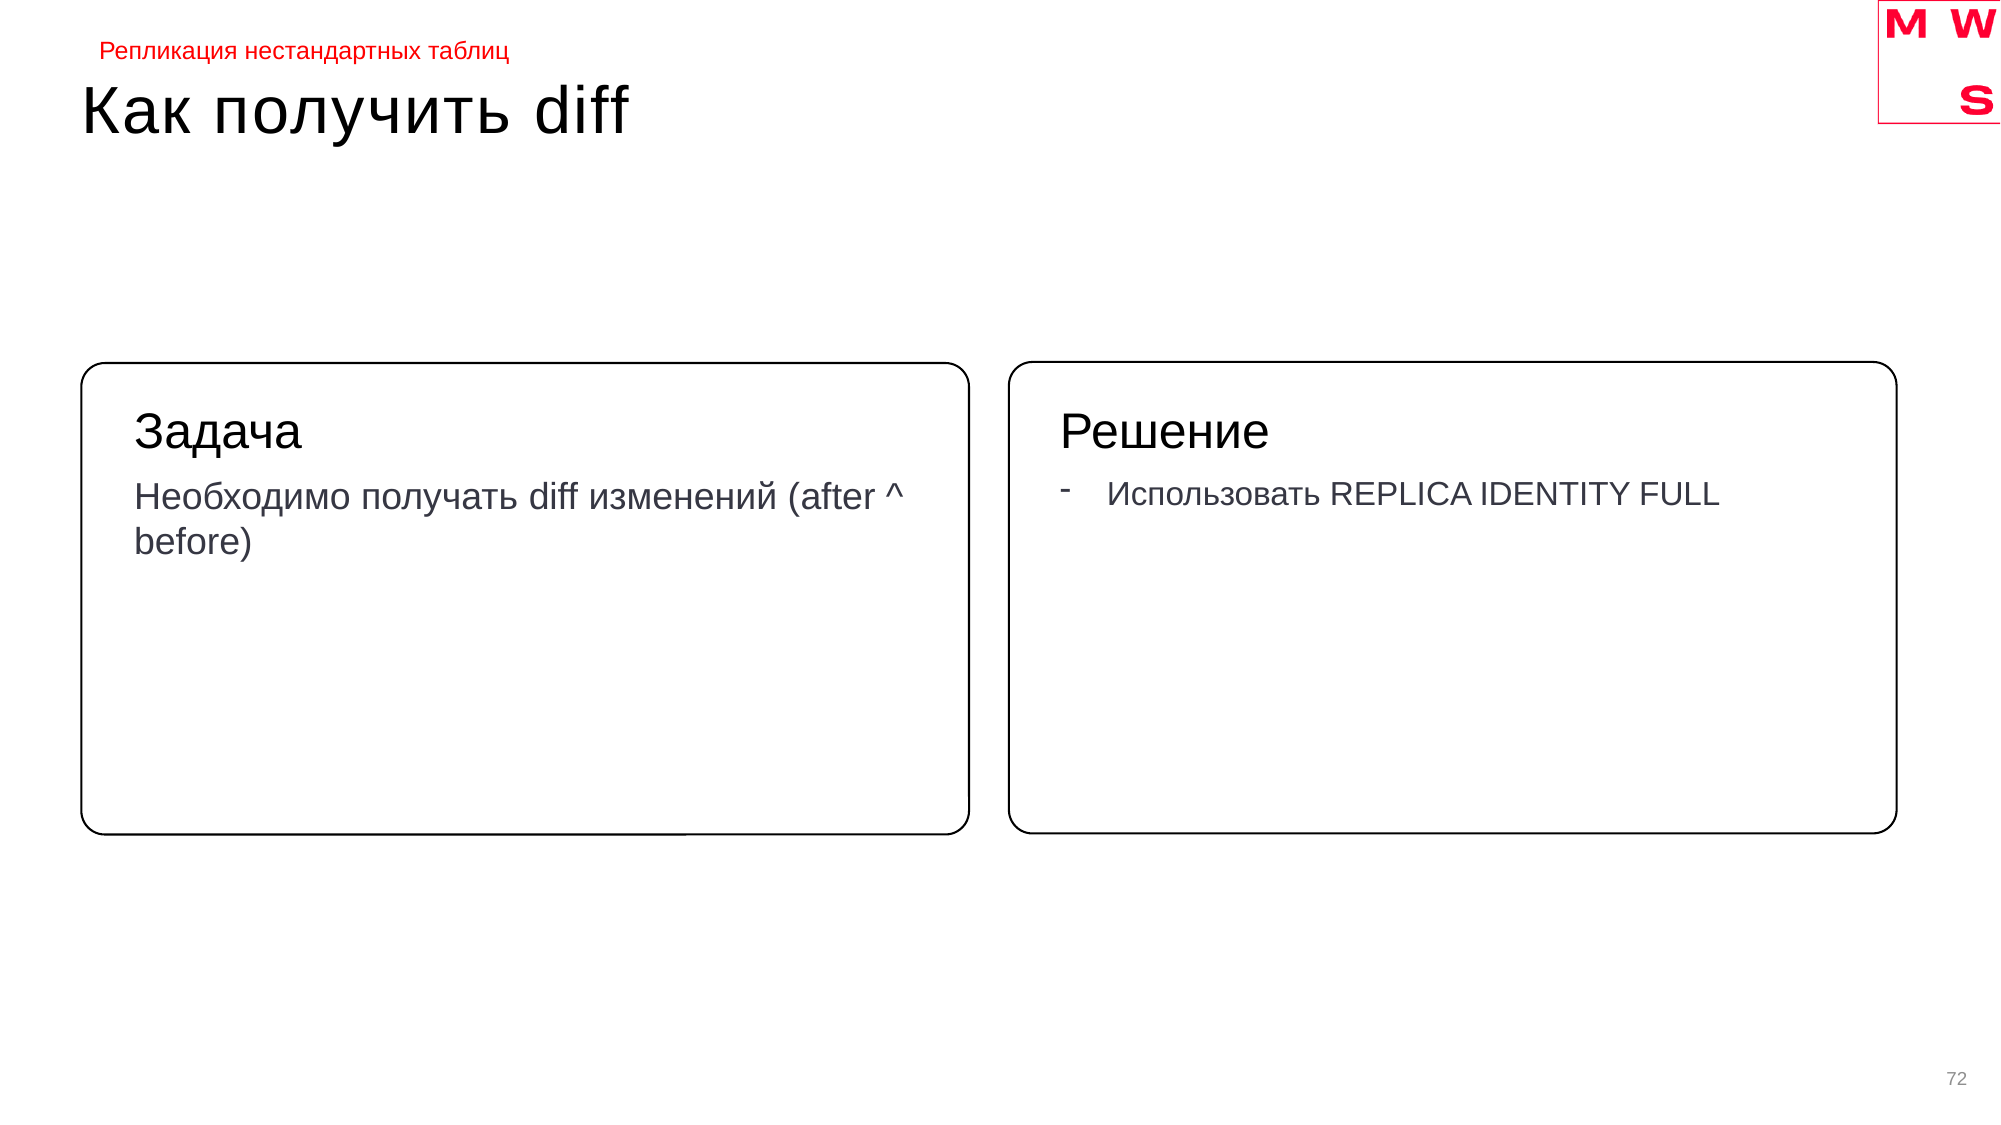

Репликация нестандартных таблиц
# Как получить diff

Задача
Решение
Необходимо получать diff изменений (after ^ before)
Использовать REPLICA IDENTITY FULL
72